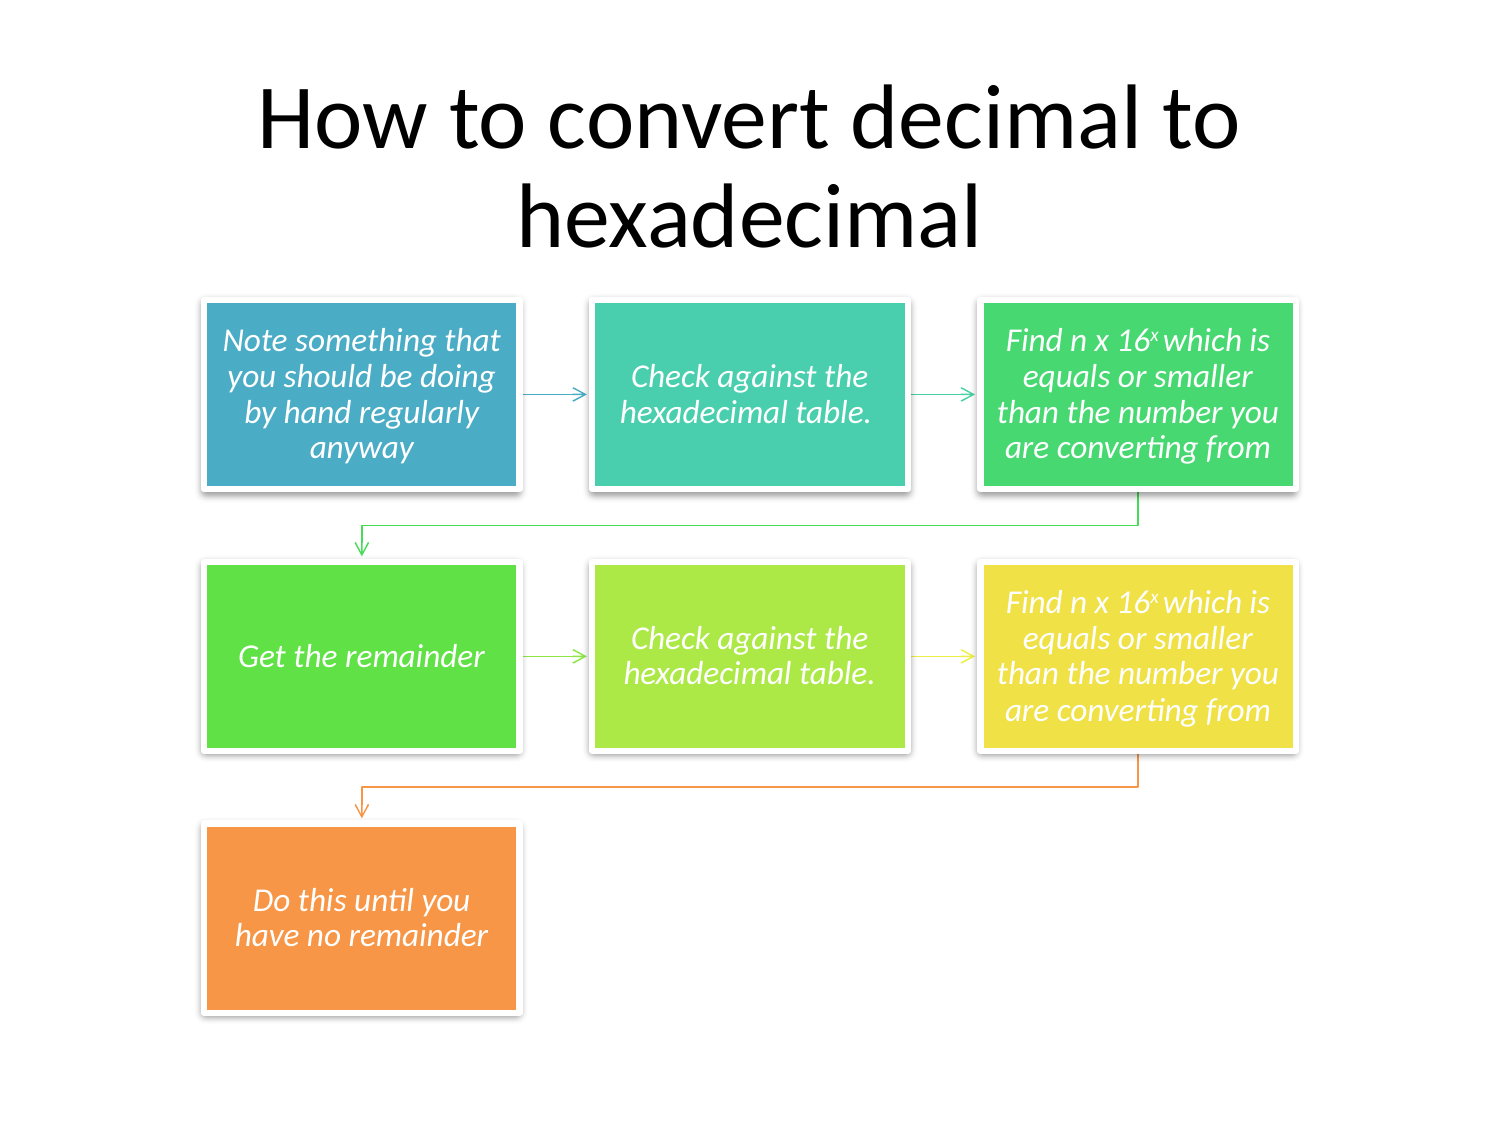

# How to convert decimal to hexadecimal

Note something that you should be doing by hand regularly anyway

Check against the hexadecimal table.

Find n x 16x which is equals or smaller than the number you are converting from

Get the remainder

Check against the hexadecimal table.

Find n x 16x which is equals or smaller than the number you are converting from
Do this until you have no remainder